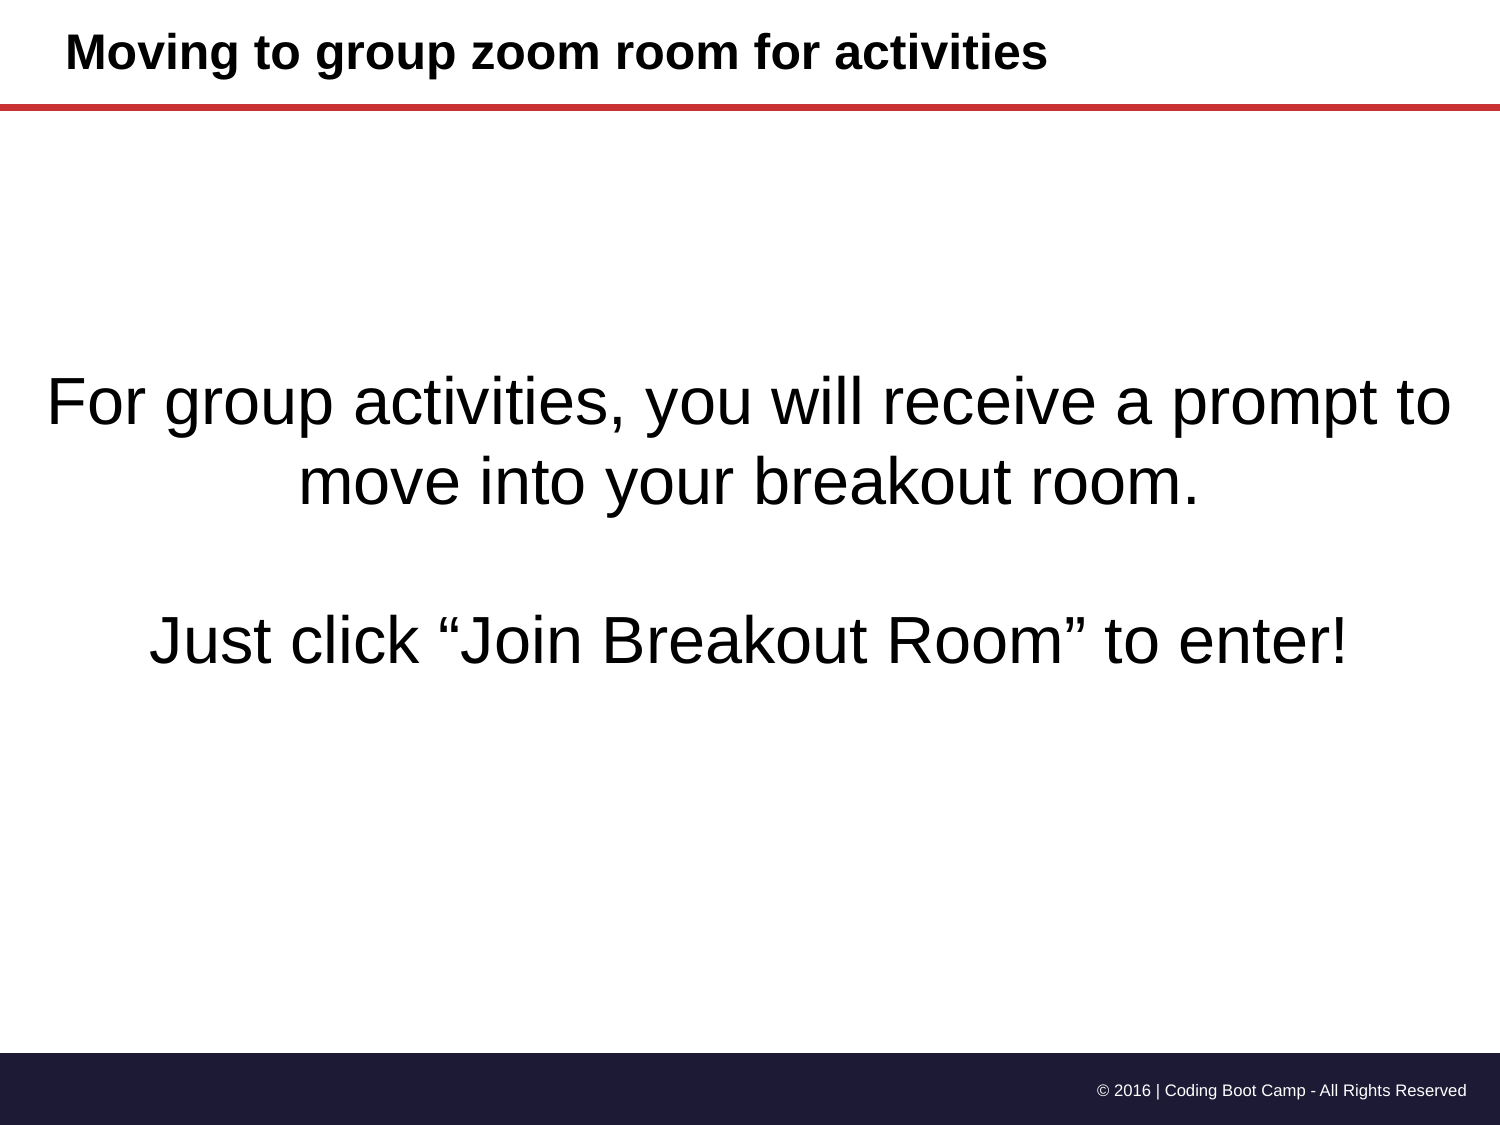

# Moving to group zoom room for activities
For group activities, you will receive a prompt to move into your breakout room.
Just click “Join Breakout Room” to enter!